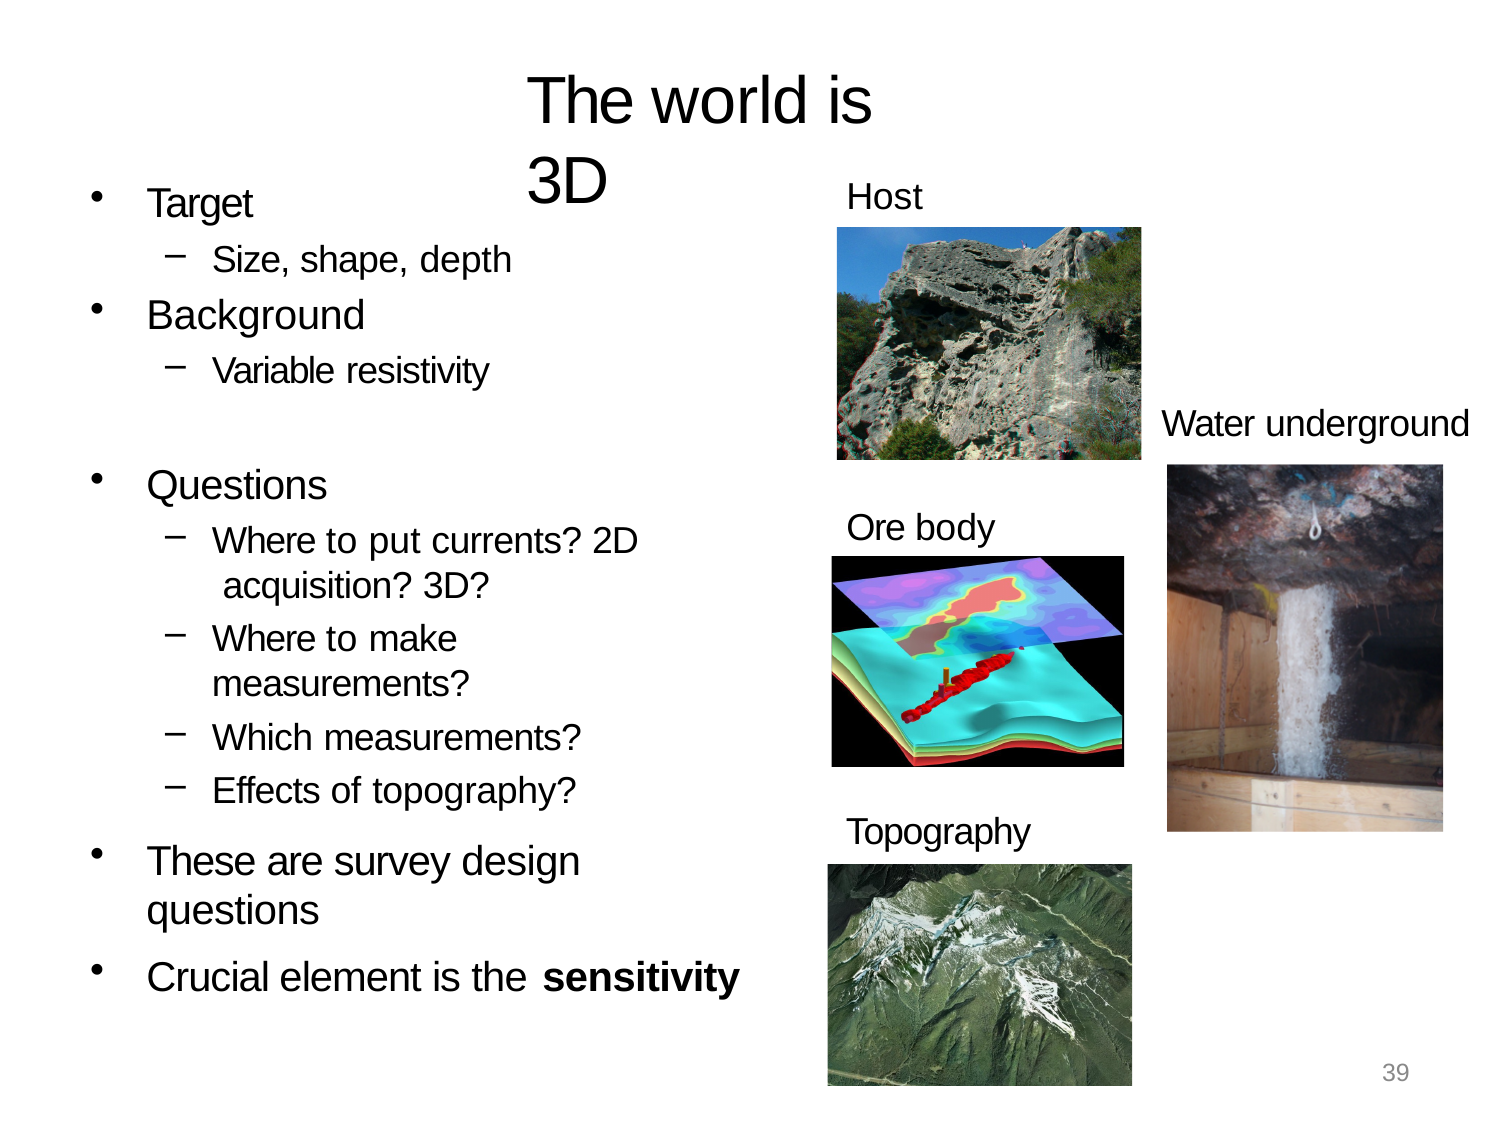

# The world is 3D
Target
Size, shape, depth
Background
Variable resistivity
Host

Water underground
Questions
Where to put currents? 2D  acquisition? 3D?
Where to make measurements?
Which measurements?
Effects of topography?

Ore body

Topography
These are survey design questions

Crucial element is the sensitivity
39